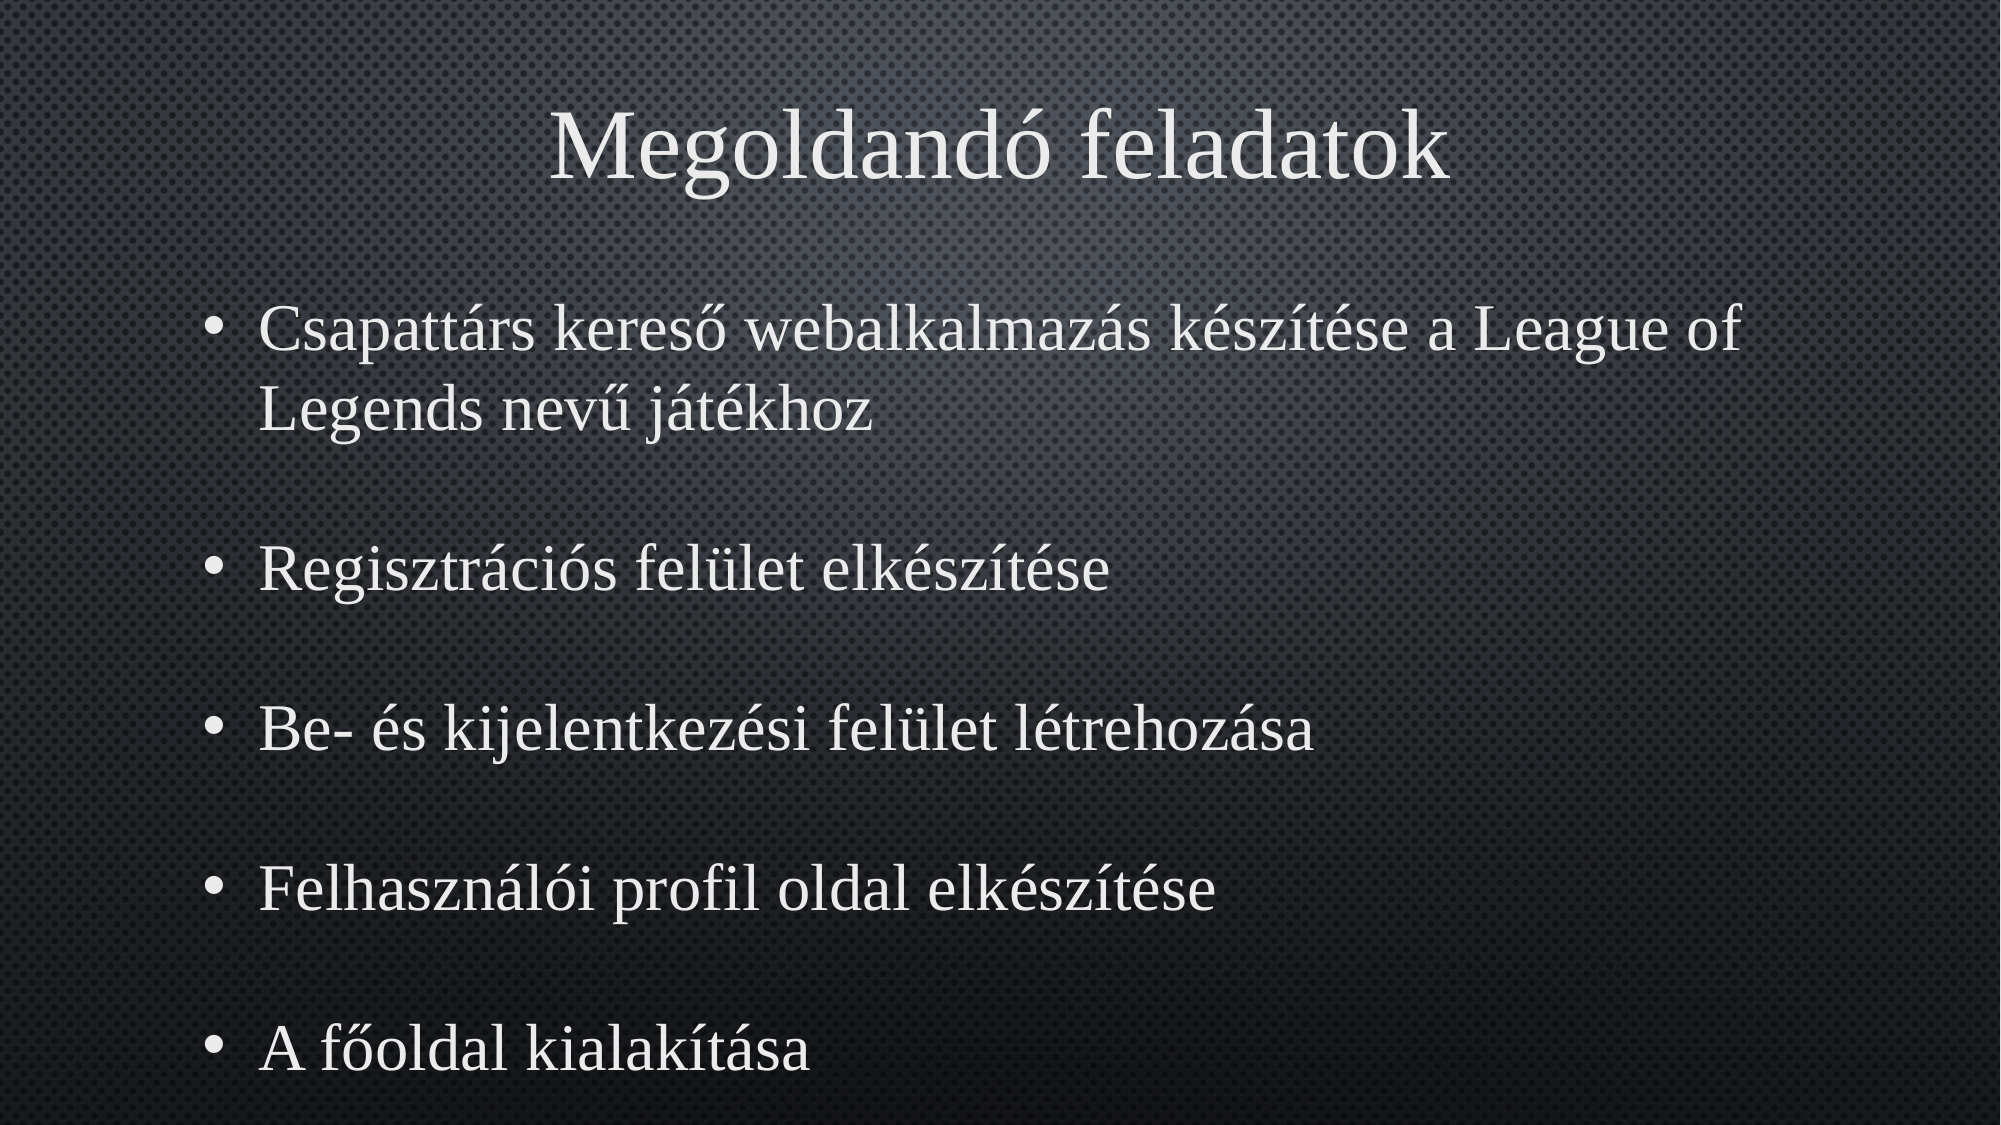

# Megoldandó feladatok
Csapattárs kereső webalkalmazás készítése a League of Legends nevű játékhoz

Regisztrációs felület elkészítése

Be- és kijelentkezési felület létrehozása

Felhasználói profil oldal elkészítése

A főoldal kialakítása